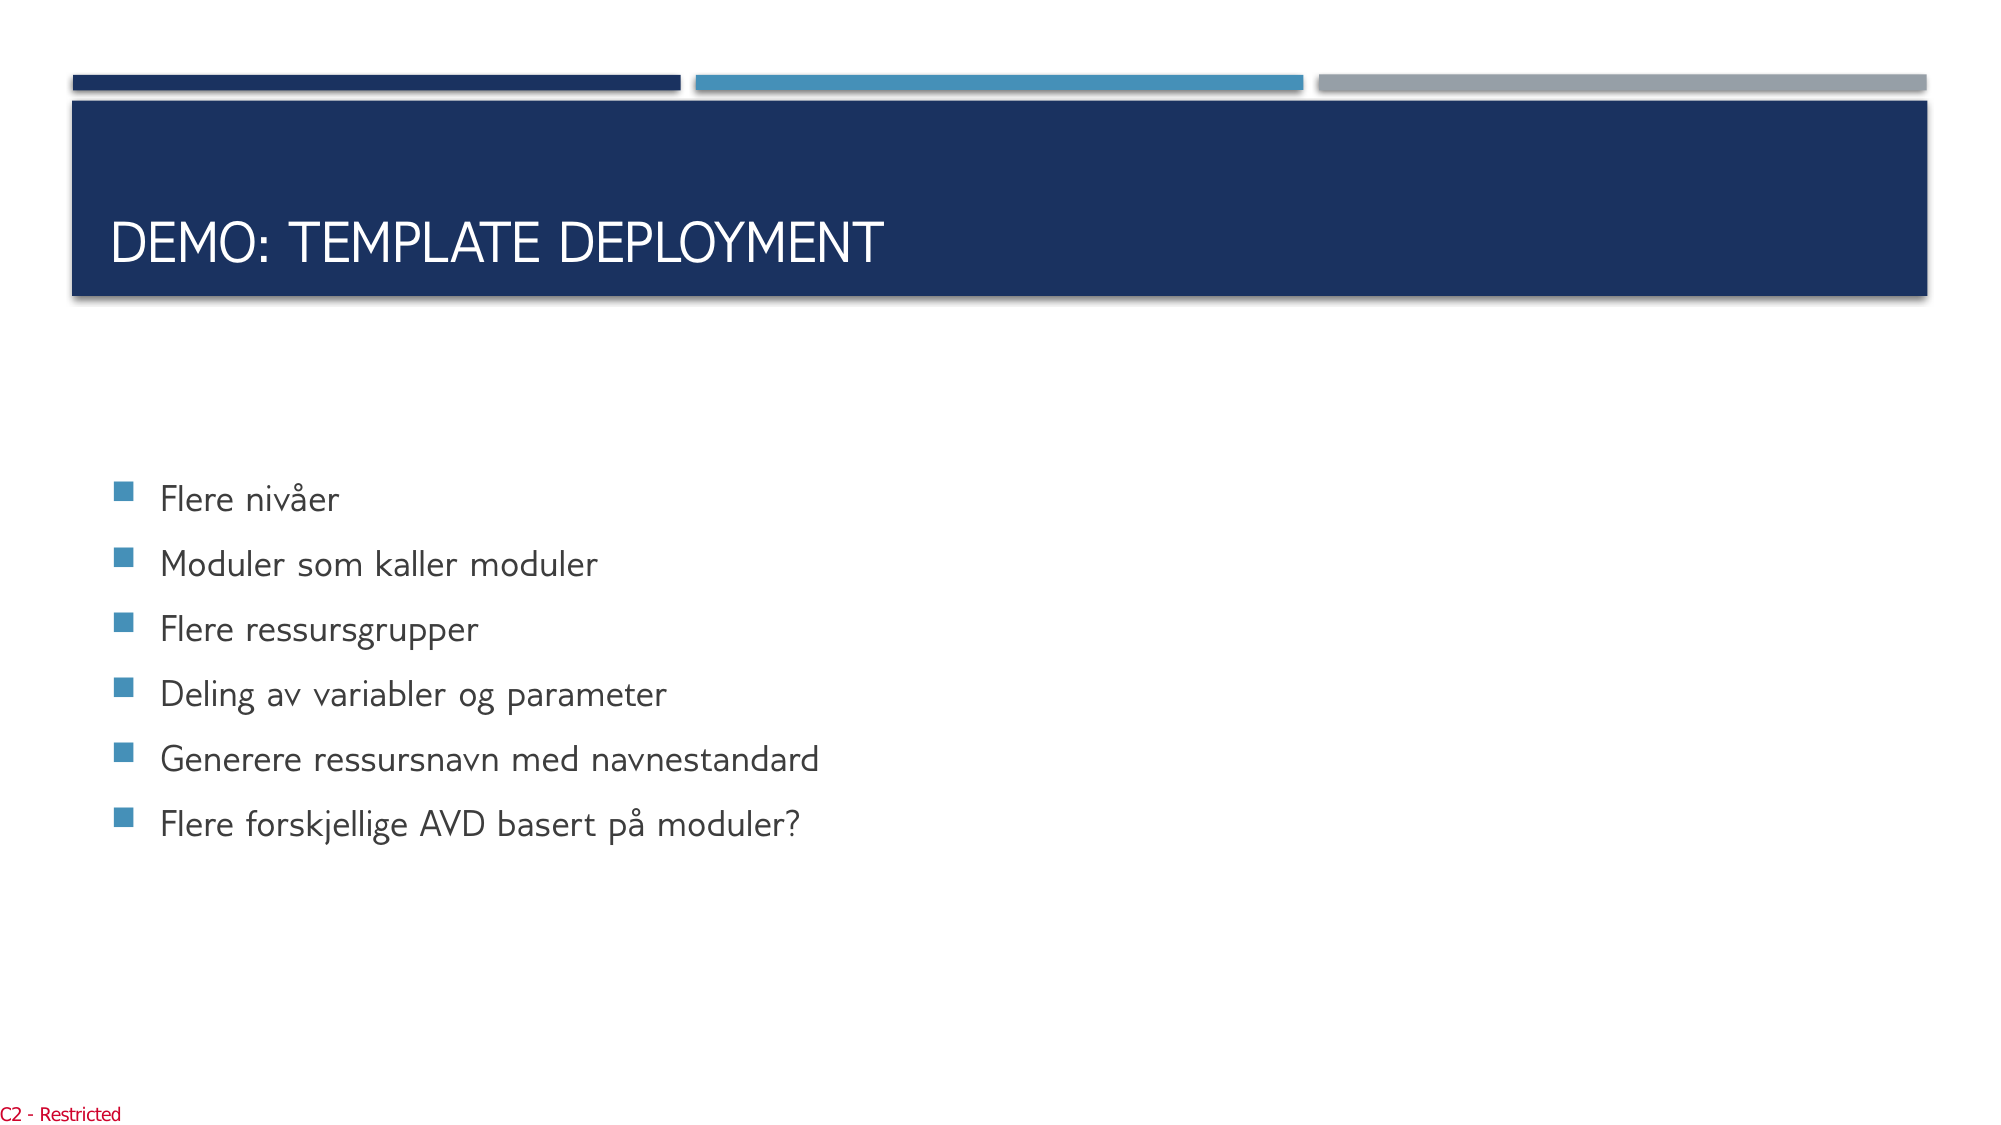

# Demo: template deployment
Flere nivåer
Moduler som kaller moduler
Flere ressursgrupper
Deling av variabler og parameter
Generere ressursnavn med navnestandard
Flere forskjellige AVD basert på moduler?